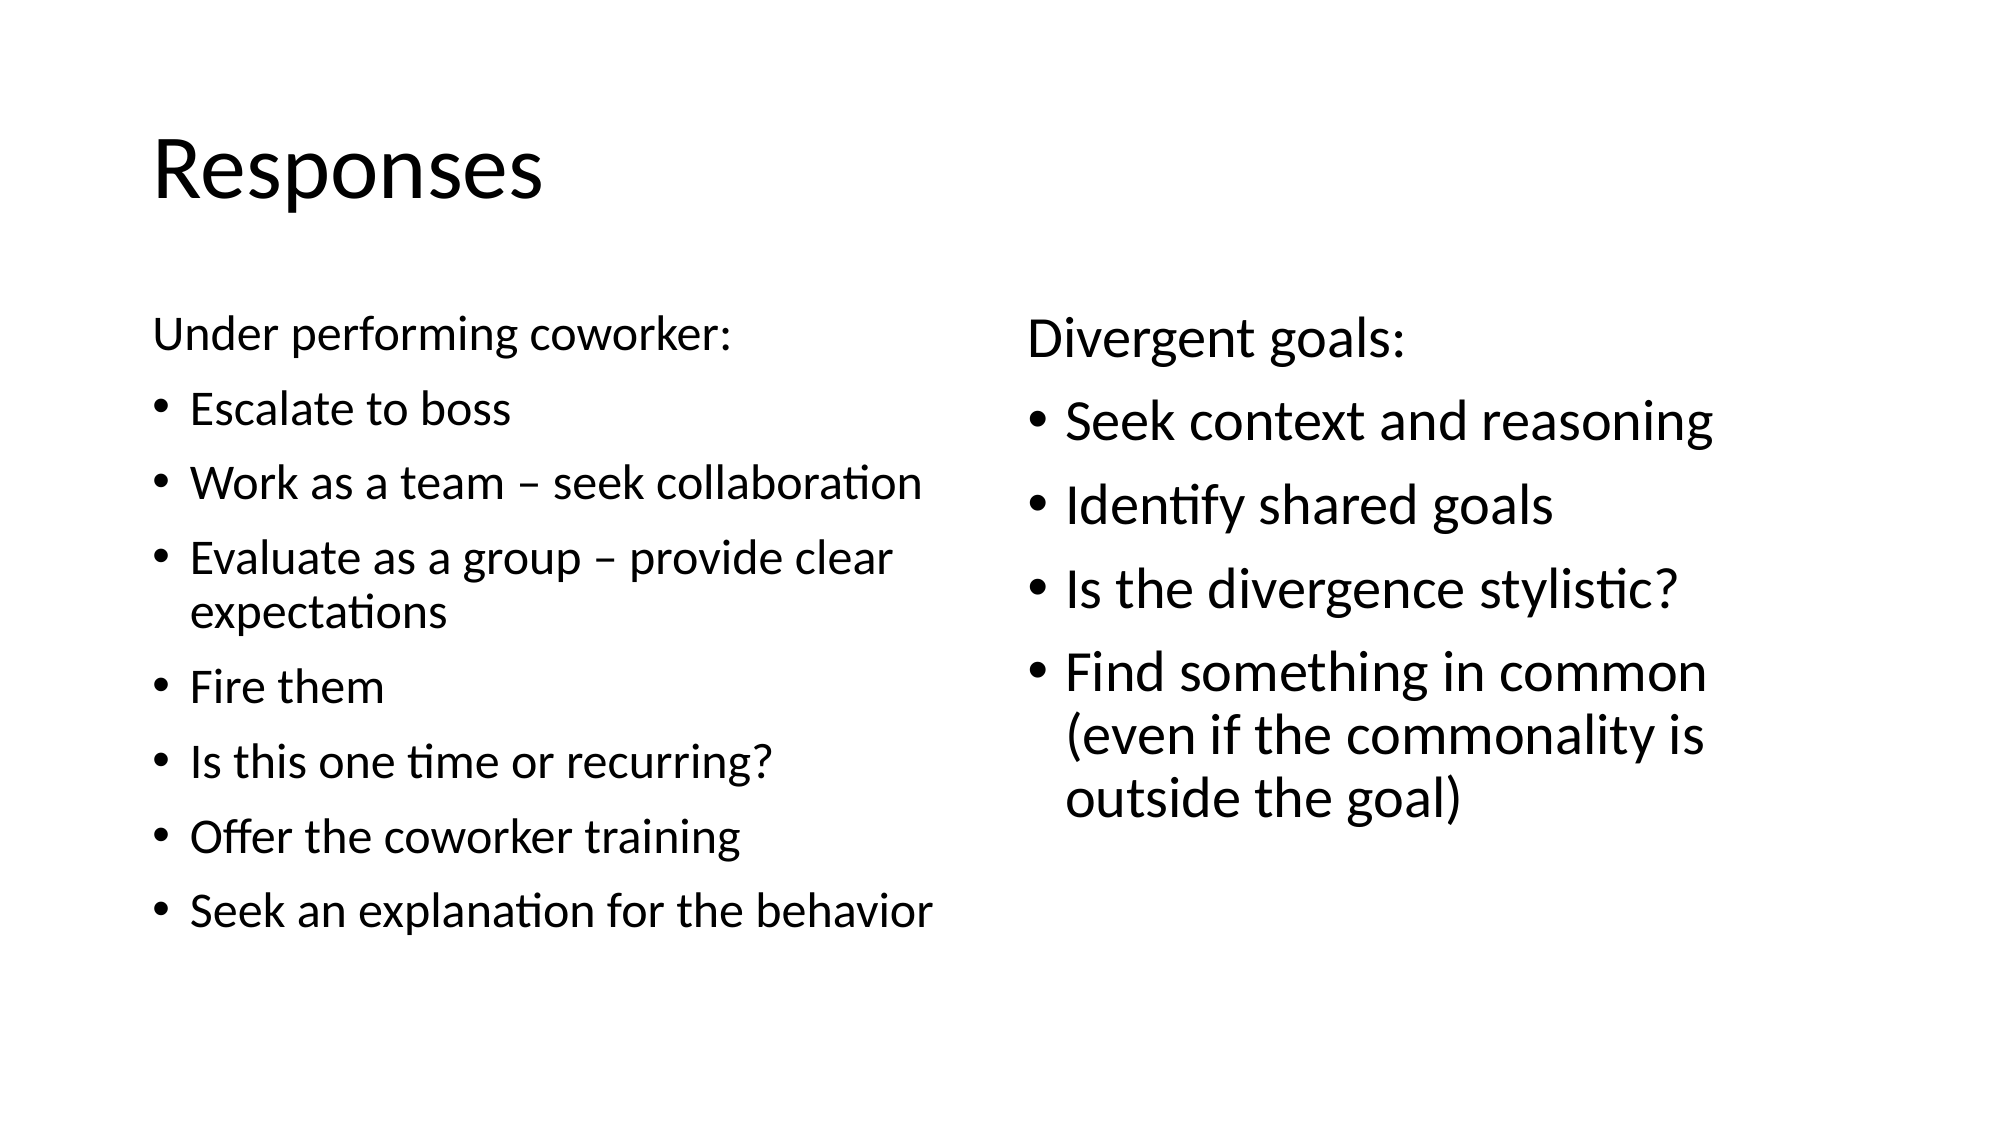

# Responses
Under performing coworker:
Escalate to boss
Work as a team – seek collaboration
Evaluate as a group – provide clear expectations
Fire them
Is this one time or recurring?
Offer the coworker training
Seek an explanation for the behavior

Divergent goals:
Seek context and reasoning
Identify shared goals
Is the divergence stylistic?
Find something in common (even if the commonality is outside the goal)